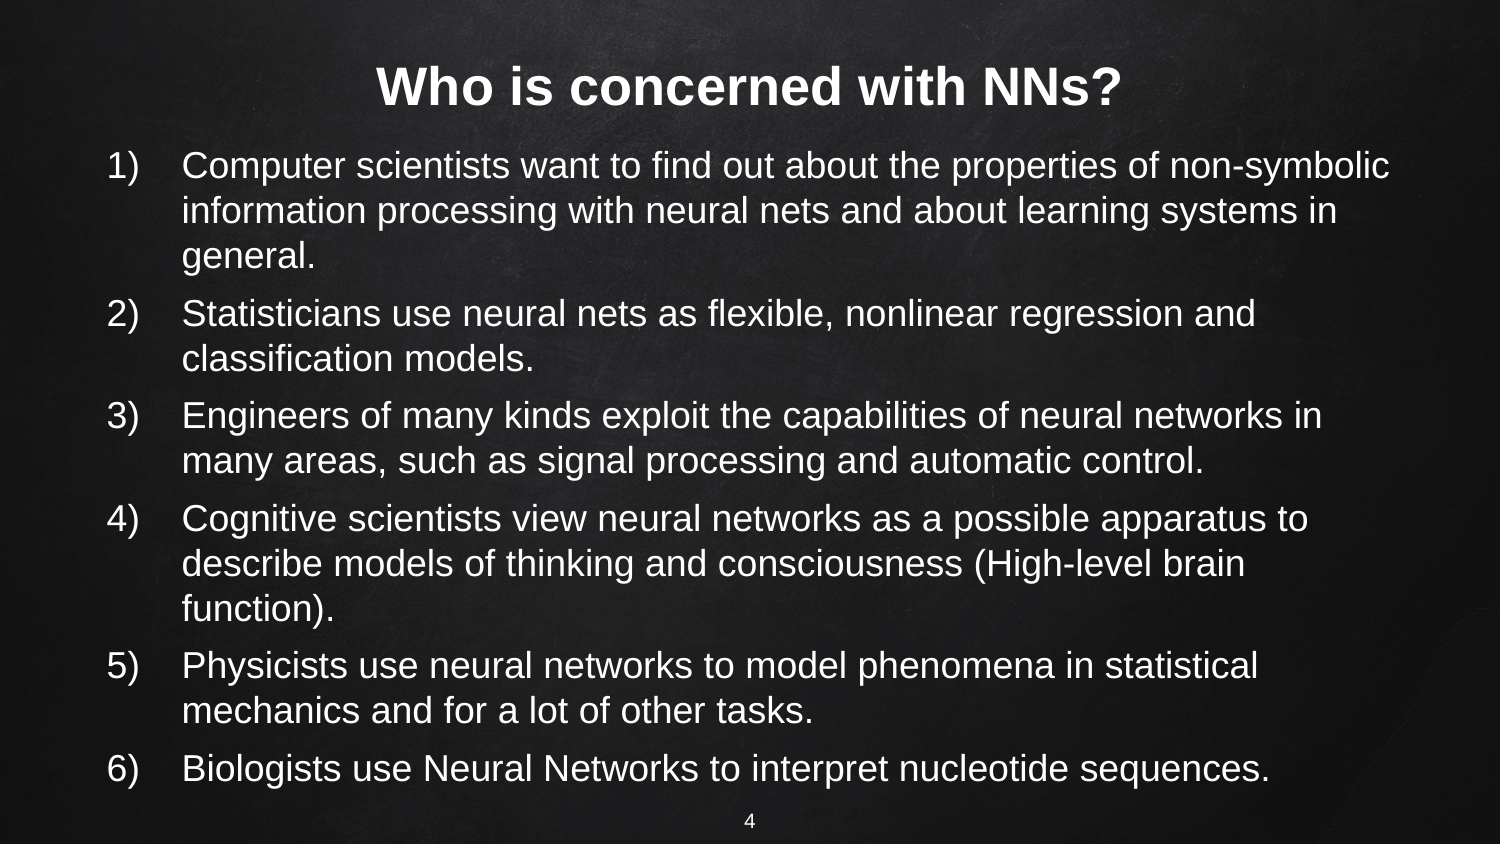

# Who is concerned with NNs?
Computer scientists want to find out about the properties of non-symbolic information processing with neural nets and about learning systems in general.
Statisticians use neural nets as flexible, nonlinear regression and classification models.
Engineers of many kinds exploit the capabilities of neural networks in many areas, such as signal processing and automatic control.
Cognitive scientists view neural networks as a possible apparatus to describe models of thinking and consciousness (High-level brain function).
Physicists use neural networks to model phenomena in statistical mechanics and for a lot of other tasks.
Biologists use Neural Networks to interpret nucleotide sequences.
4